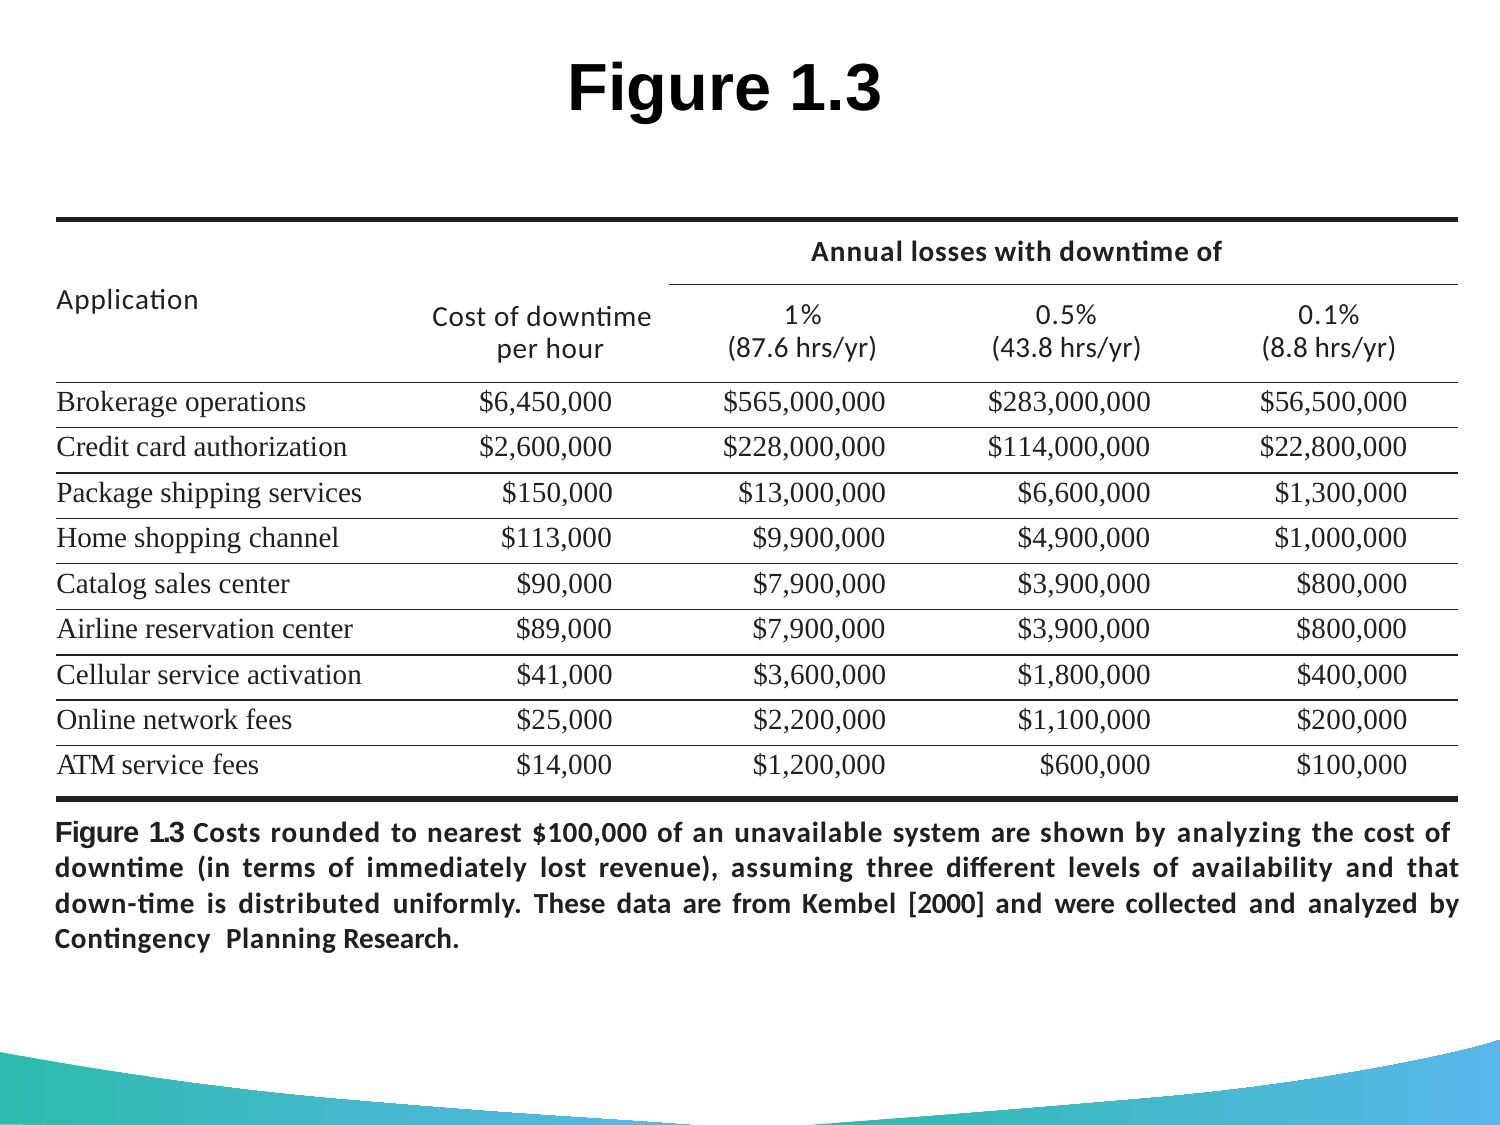

# Figure 1.3

Annual losses with downtime of
| Application | Cost of downtime per hour | 1% (87.6 hrs/yr) | 0.5% (43.8 hrs/yr) | 0.1% (8.8 hrs/yr) |
| --- | --- | --- | --- | --- |
| Brokerage operations | $6,450,000 | $565,000,000 | $283,000,000 | $56,500,000 |
| Credit card authorization | $2,600,000 | $228,000,000 | $114,000,000 | $22,800,000 |
| Package shipping services | $150,000 | $13,000,000 | $6,600,000 | $1,300,000 |
| Home shopping channel | $113,000 | $9,900,000 | $4,900,000 | $1,000,000 |
| Catalog sales center | $90,000 | $7,900,000 | $3,900,000 | $800,000 |
| Airline reservation center | $89,000 | $7,900,000 | $3,900,000 | $800,000 |
| Cellular service activation | $41,000 | $3,600,000 | $1,800,000 | $400,000 |
| Online network fees | $25,000 | $2,200,000 | $1,100,000 | $200,000 |
| ATM service fees | $14,000 | $1,200,000 | $600,000 | $100,000 |
Figure 1.3 Costs rounded to nearest $100,000 of an unavailable system are shown by analyzing the cost of  downtime (in terms of immediately lost revenue), assuming three different levels of availability and that down-time is distributed uniformly. These data are from Kembel [2000] and were collected and analyzed by Contingency  Planning Research.